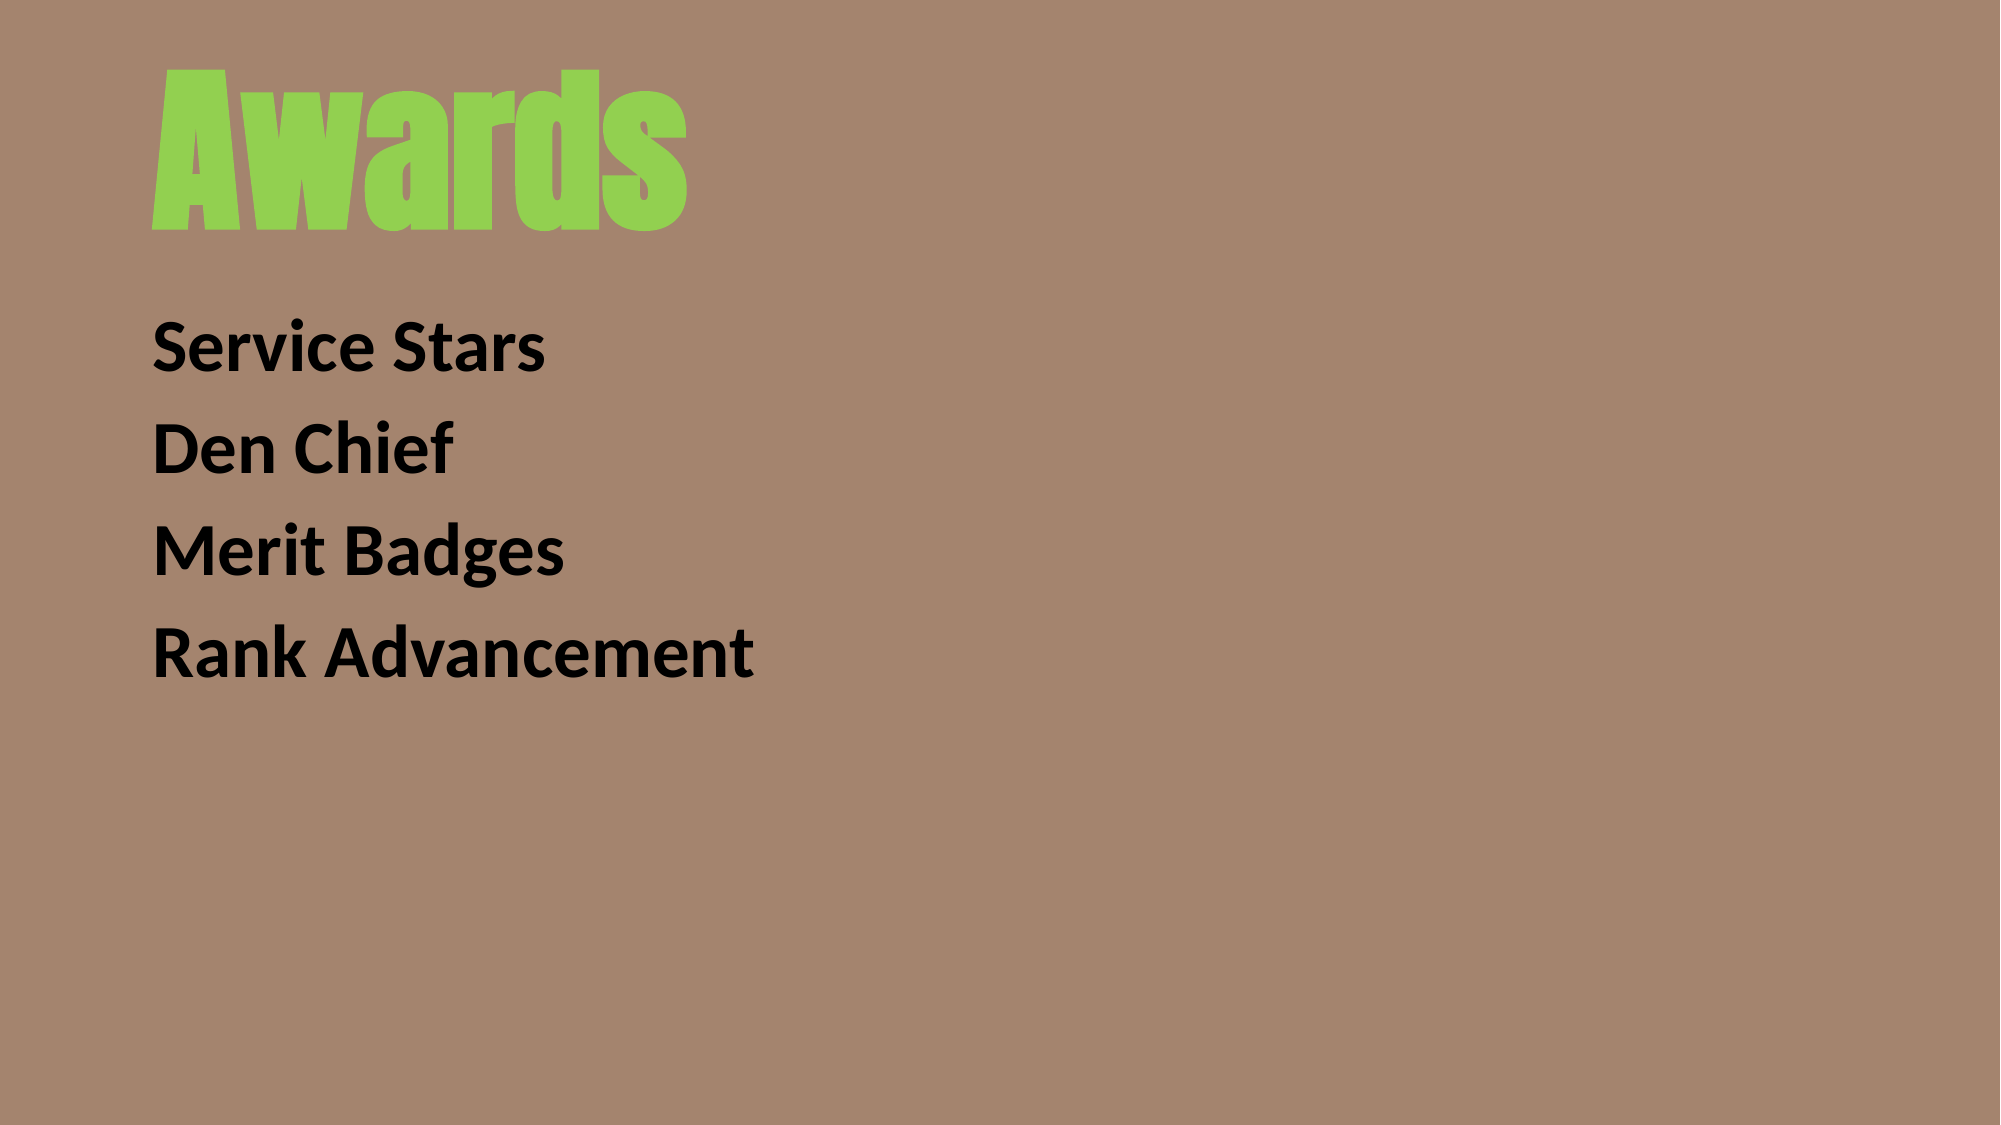

# Awards
Service Stars
Den Chief
Merit Badges
Rank Advancement